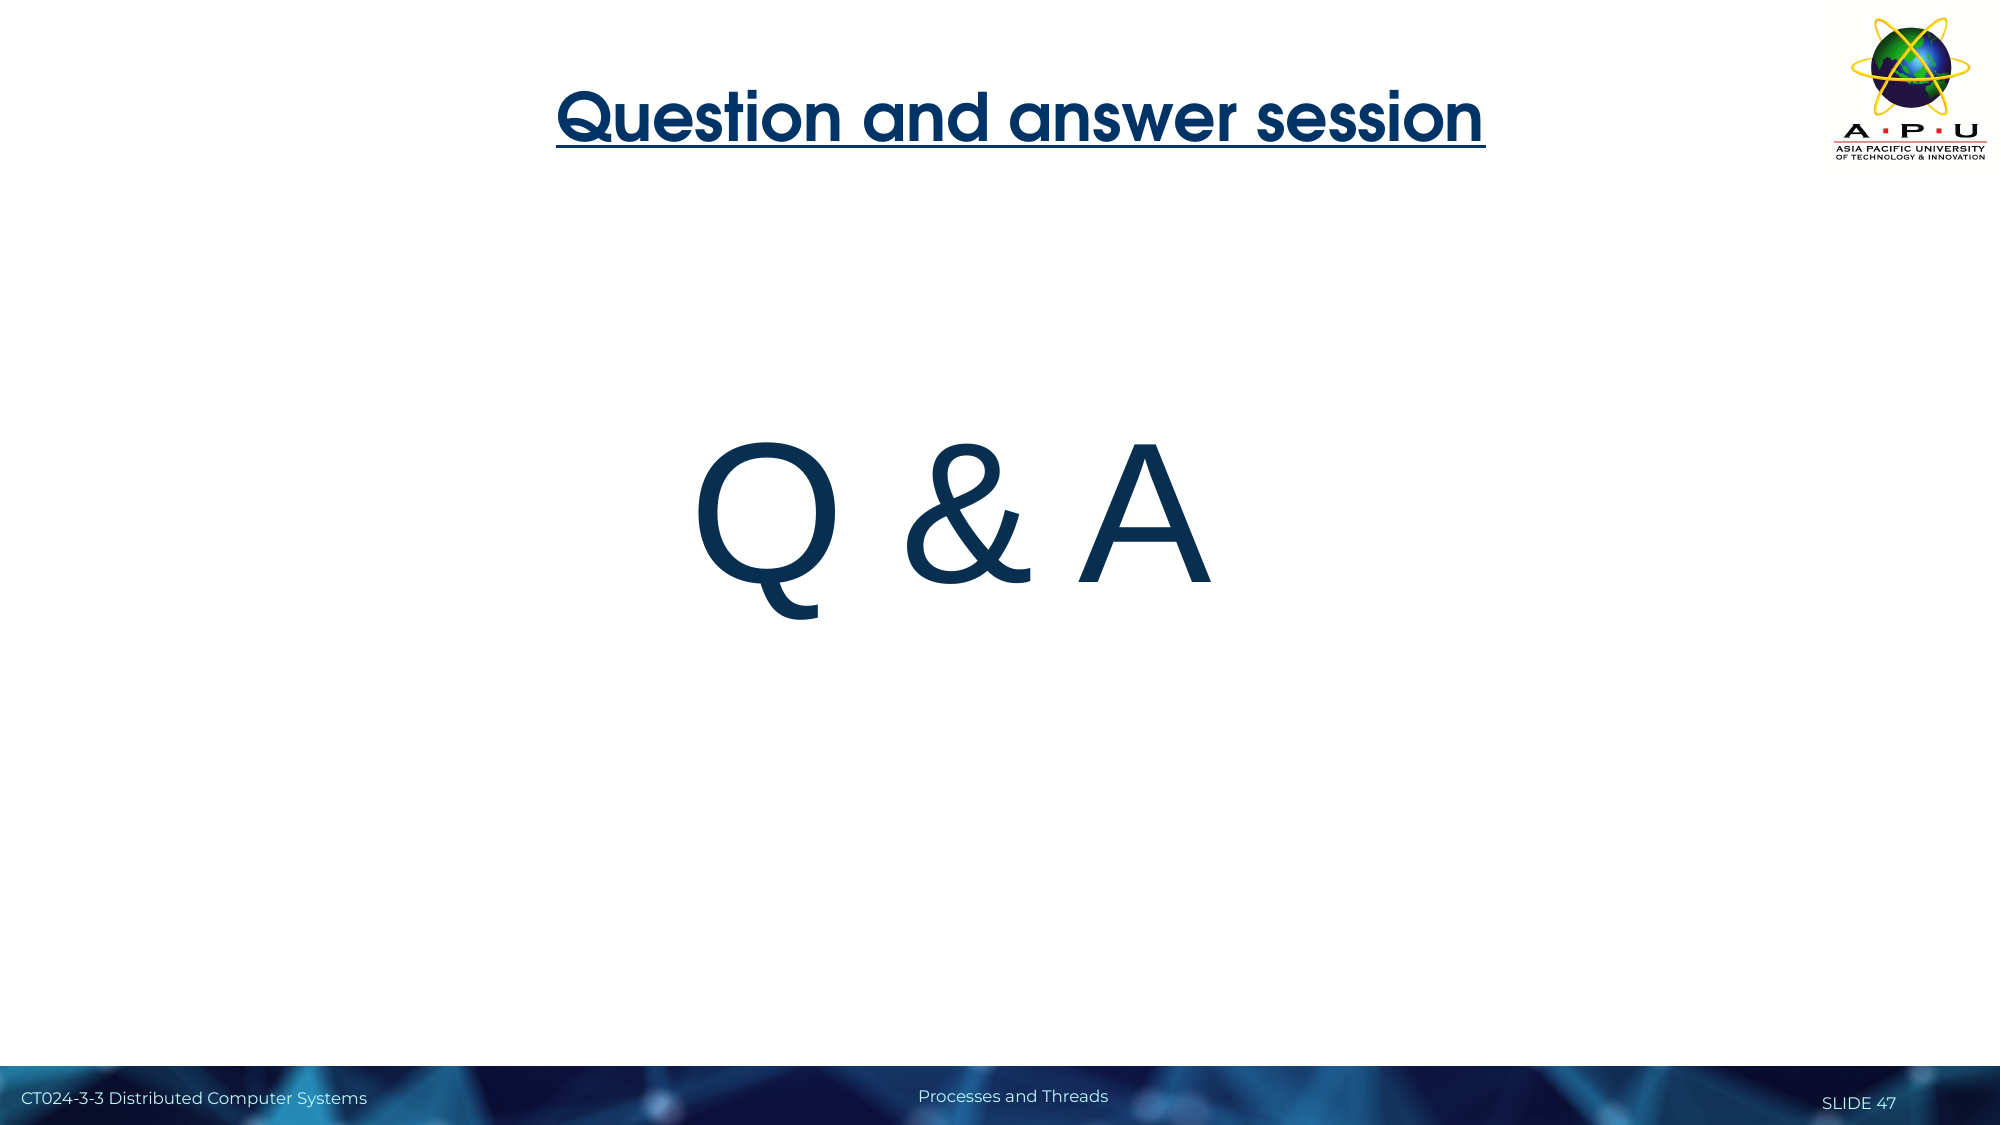

Question and answer session
Q & A